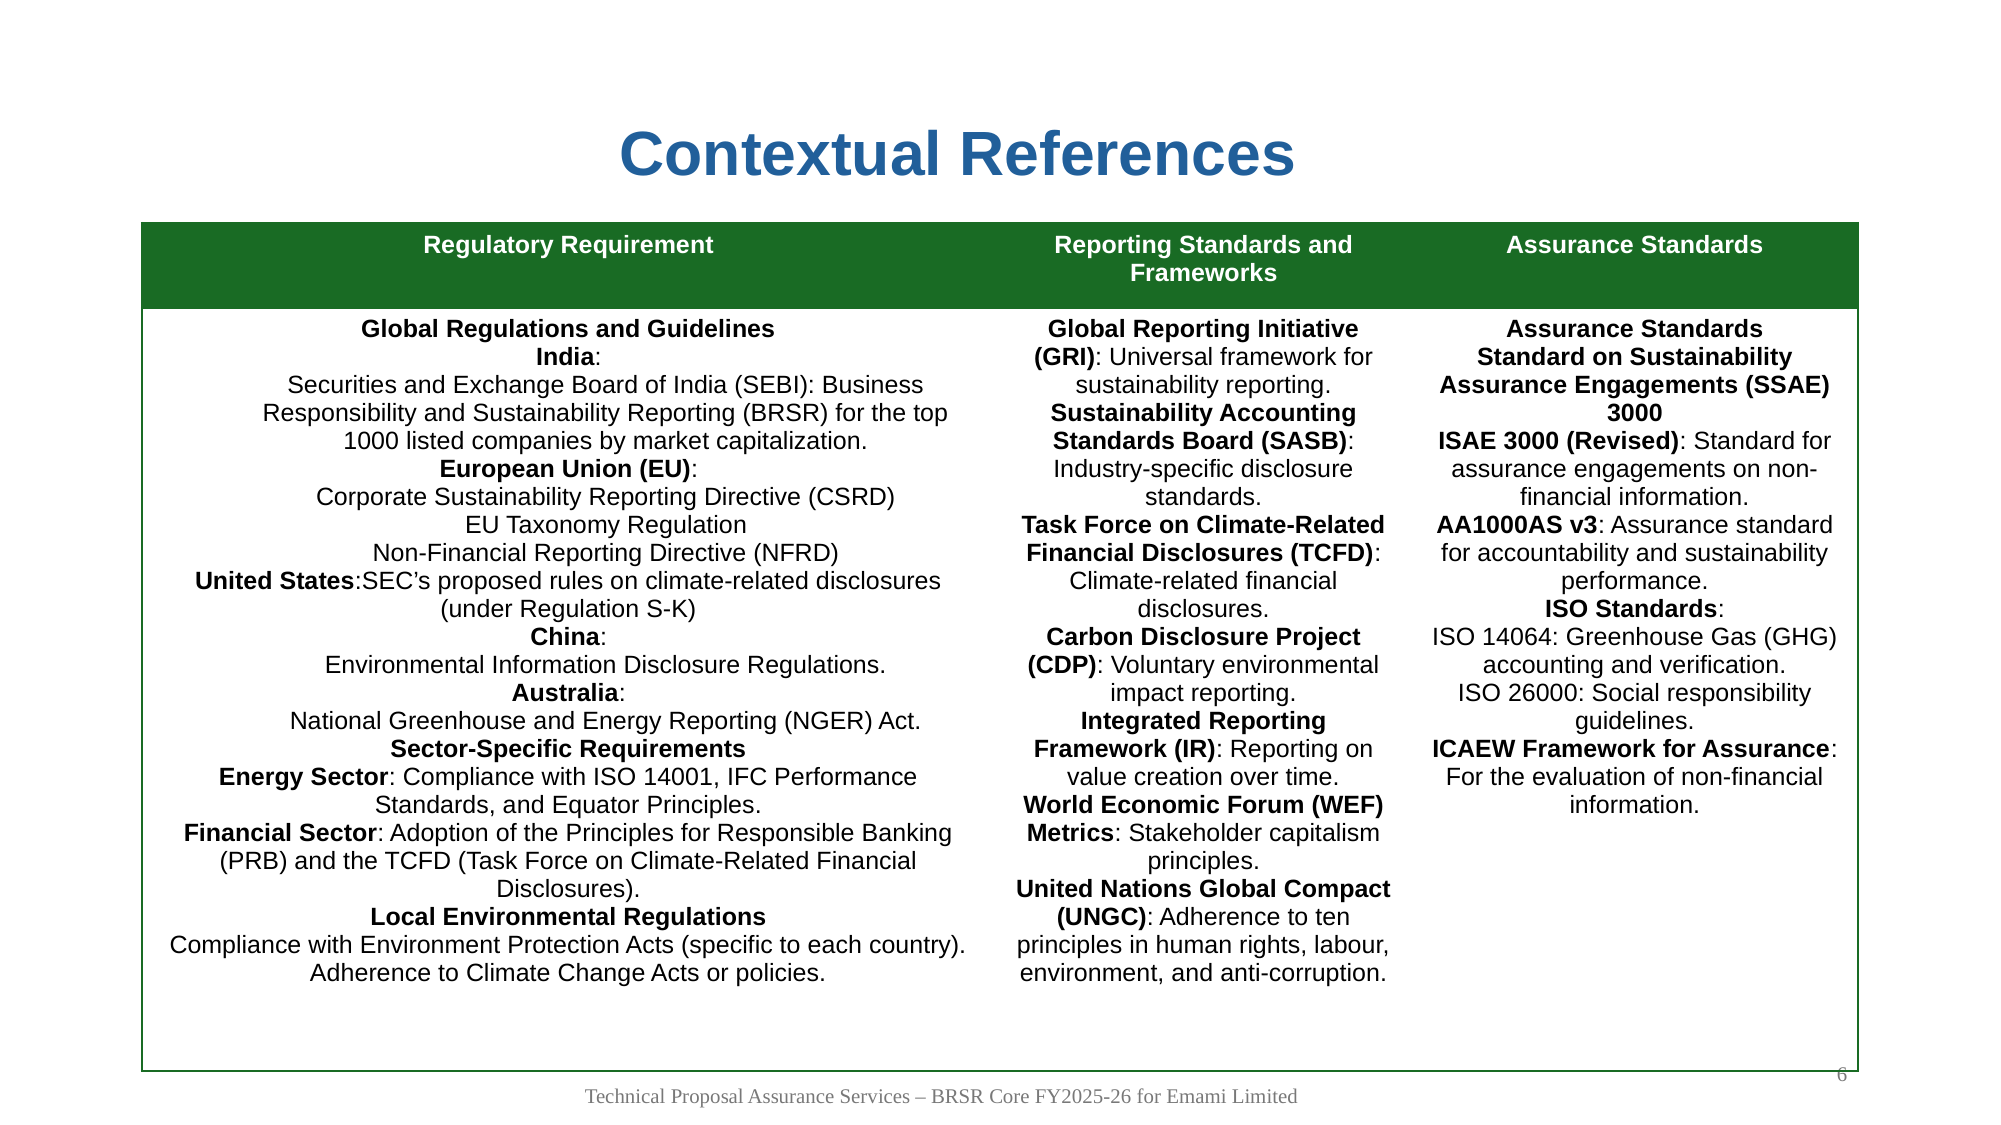

Contextual References
| Regulatory Requirement | Reporting Standards and Frameworks | Assurance Standards |
| --- | --- | --- |
| Global Regulations and Guidelines India: Securities and Exchange Board of India (SEBI): Business Responsibility and Sustainability Reporting (BRSR) for the top 1000 listed companies by market capitalization. European Union (EU): Corporate Sustainability Reporting Directive (CSRD) EU Taxonomy Regulation Non-Financial Reporting Directive (NFRD) United States:SEC’s proposed rules on climate-related disclosures (under Regulation S-K) China: Environmental Information Disclosure Regulations. Australia: National Greenhouse and Energy Reporting (NGER) Act. Sector-Specific Requirements Energy Sector: Compliance with ISO 14001, IFC Performance Standards, and Equator Principles. Financial Sector: Adoption of the Principles for Responsible Banking (PRB) and the TCFD (Task Force on Climate-Related Financial Disclosures). Local Environmental Regulations Compliance with Environment Protection Acts (specific to each country). Adherence to Climate Change Acts or policies. | Global Reporting Initiative (GRI): Universal framework for sustainability reporting. Sustainability Accounting Standards Board (SASB): Industry-specific disclosure standards. Task Force on Climate-Related Financial Disclosures (TCFD): Climate-related financial disclosures. Carbon Disclosure Project (CDP): Voluntary environmental impact reporting. Integrated Reporting Framework (IR): Reporting on value creation over time. World Economic Forum (WEF) Metrics: Stakeholder capitalism principles. United Nations Global Compact (UNGC): Adherence to ten principles in human rights, labour, environment, and anti-corruption. | Assurance Standards Standard on Sustainability Assurance Engagements (SSAE) 3000 ISAE 3000 (Revised): Standard for assurance engagements on non-financial information. AA1000AS v3: Assurance standard for accountability and sustainability performance. ISO Standards: ISO 14064: Greenhouse Gas (GHG) accounting and verification. ISO 26000: Social responsibility guidelines. ICAEW Framework for Assurance: For the evaluation of non-financial information. |
6
Technical Proposal Assurance Services – BRSR Core FY2025-26 for Emami Limited